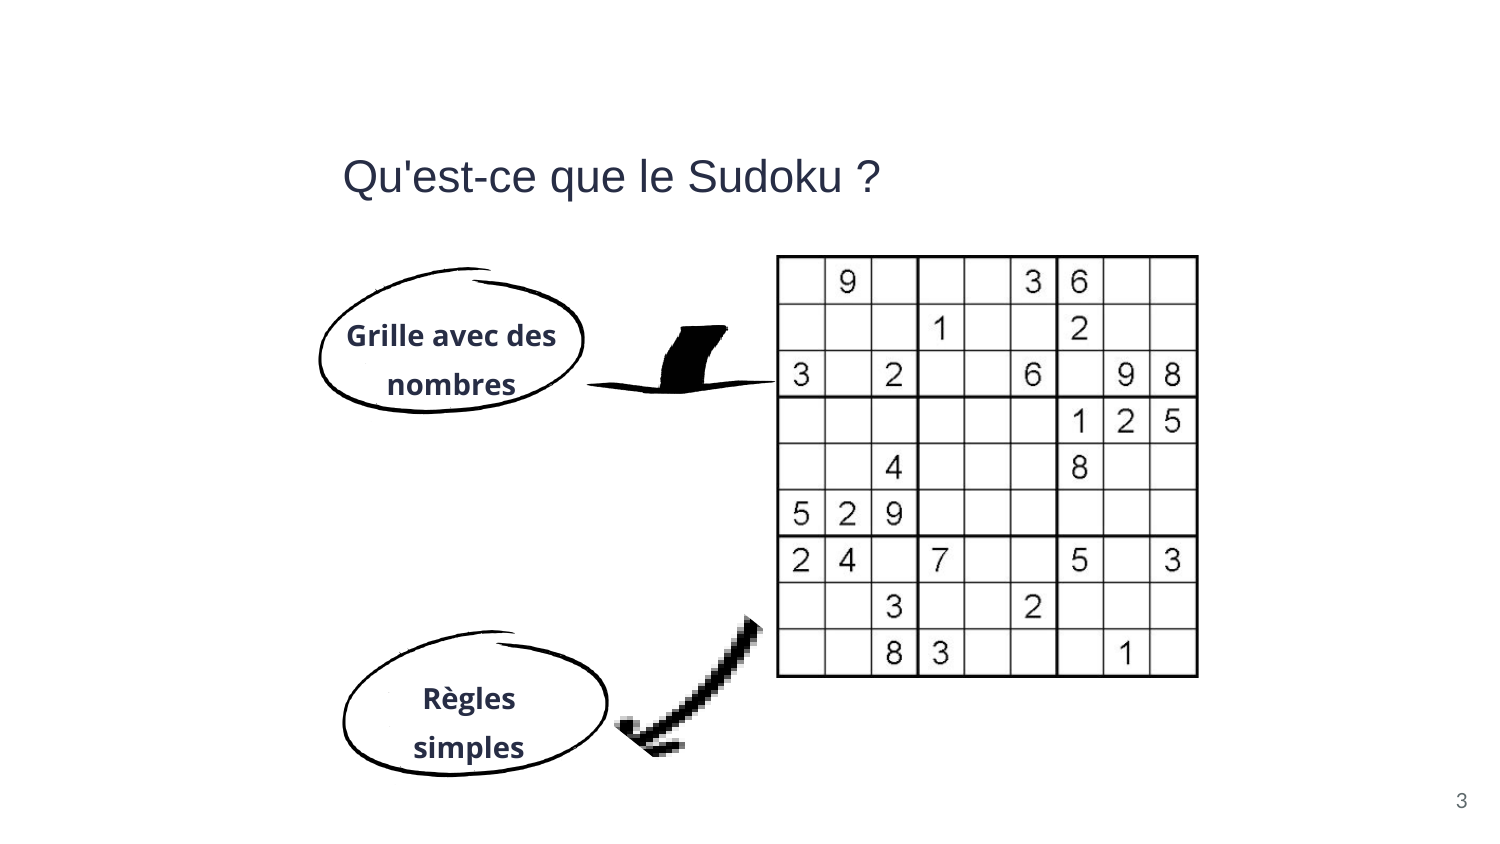

Qu'est-ce que le Sudoku ?

Grille avec des nombres

Règles simples
3